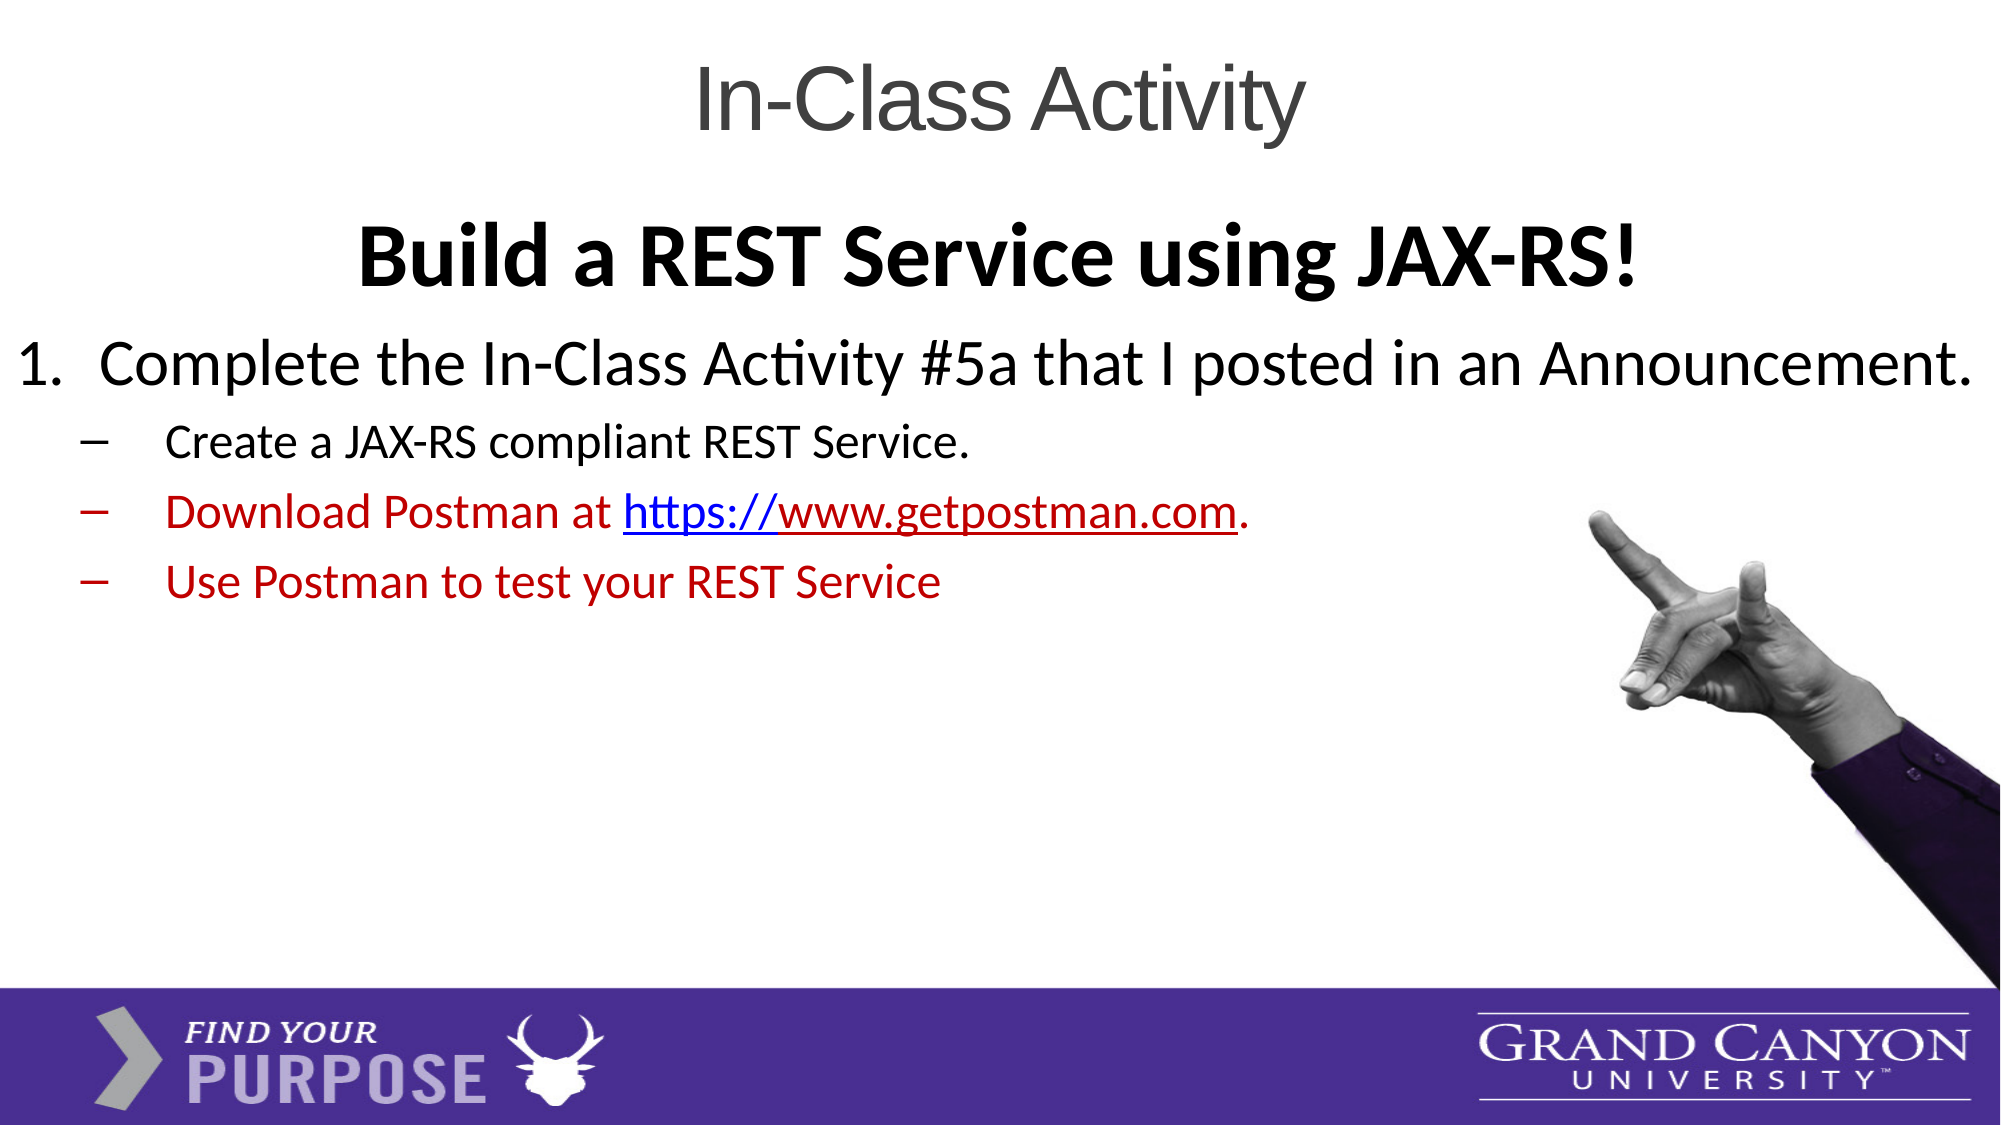

# In-Class Activity
Build a REST Service using JAX-RS!
Complete the In-Class Activity #5a that I posted in an Announcement.
Create a JAX-RS compliant REST Service.
Download Postman at https://www.getpostman.com.
Use Postman to test your REST Service